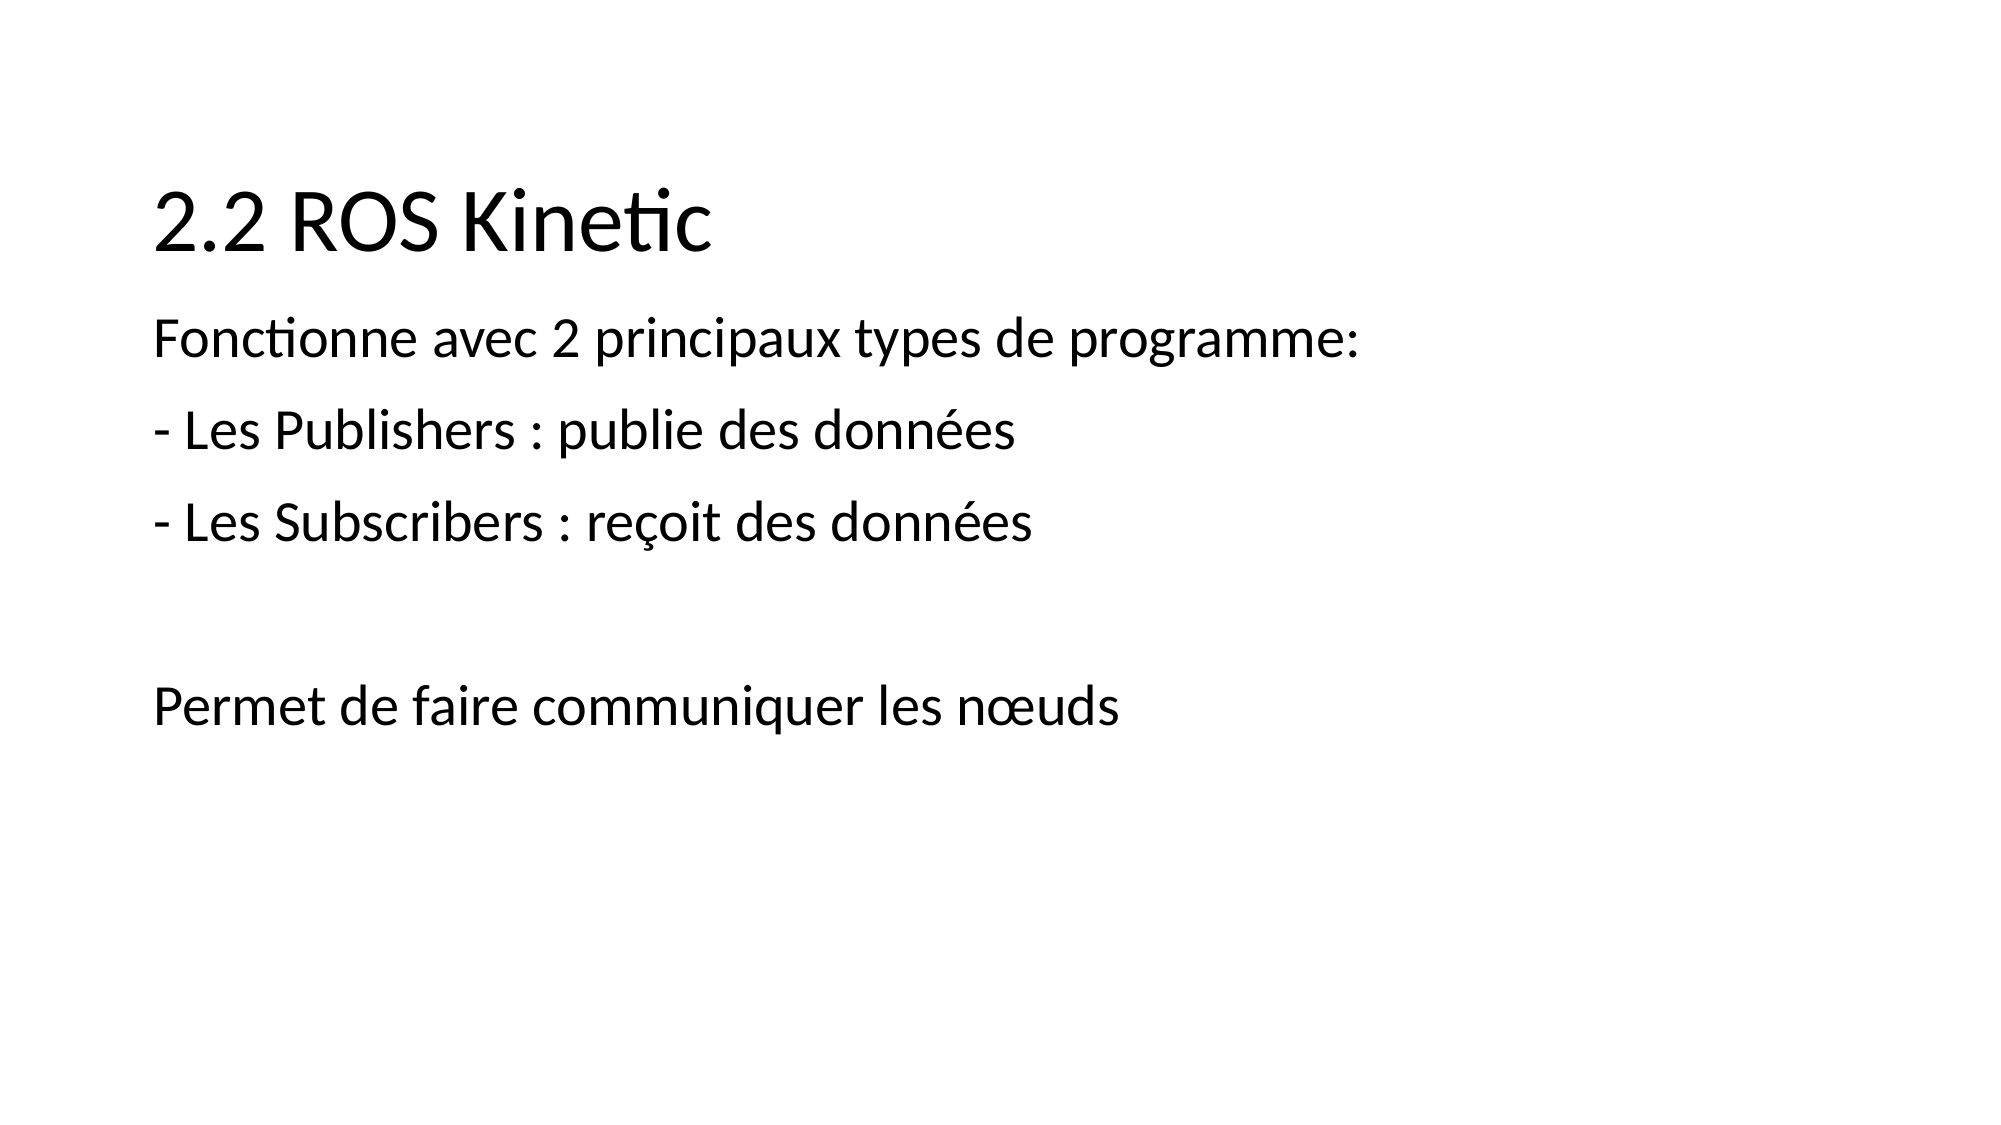

# 2.2 ROS Kinetic
Fonctionne avec 2 principaux types de programme:
- Les Publishers : publie des données
- Les Subscribers : reçoit des données

Permet de faire communiquer les nœuds